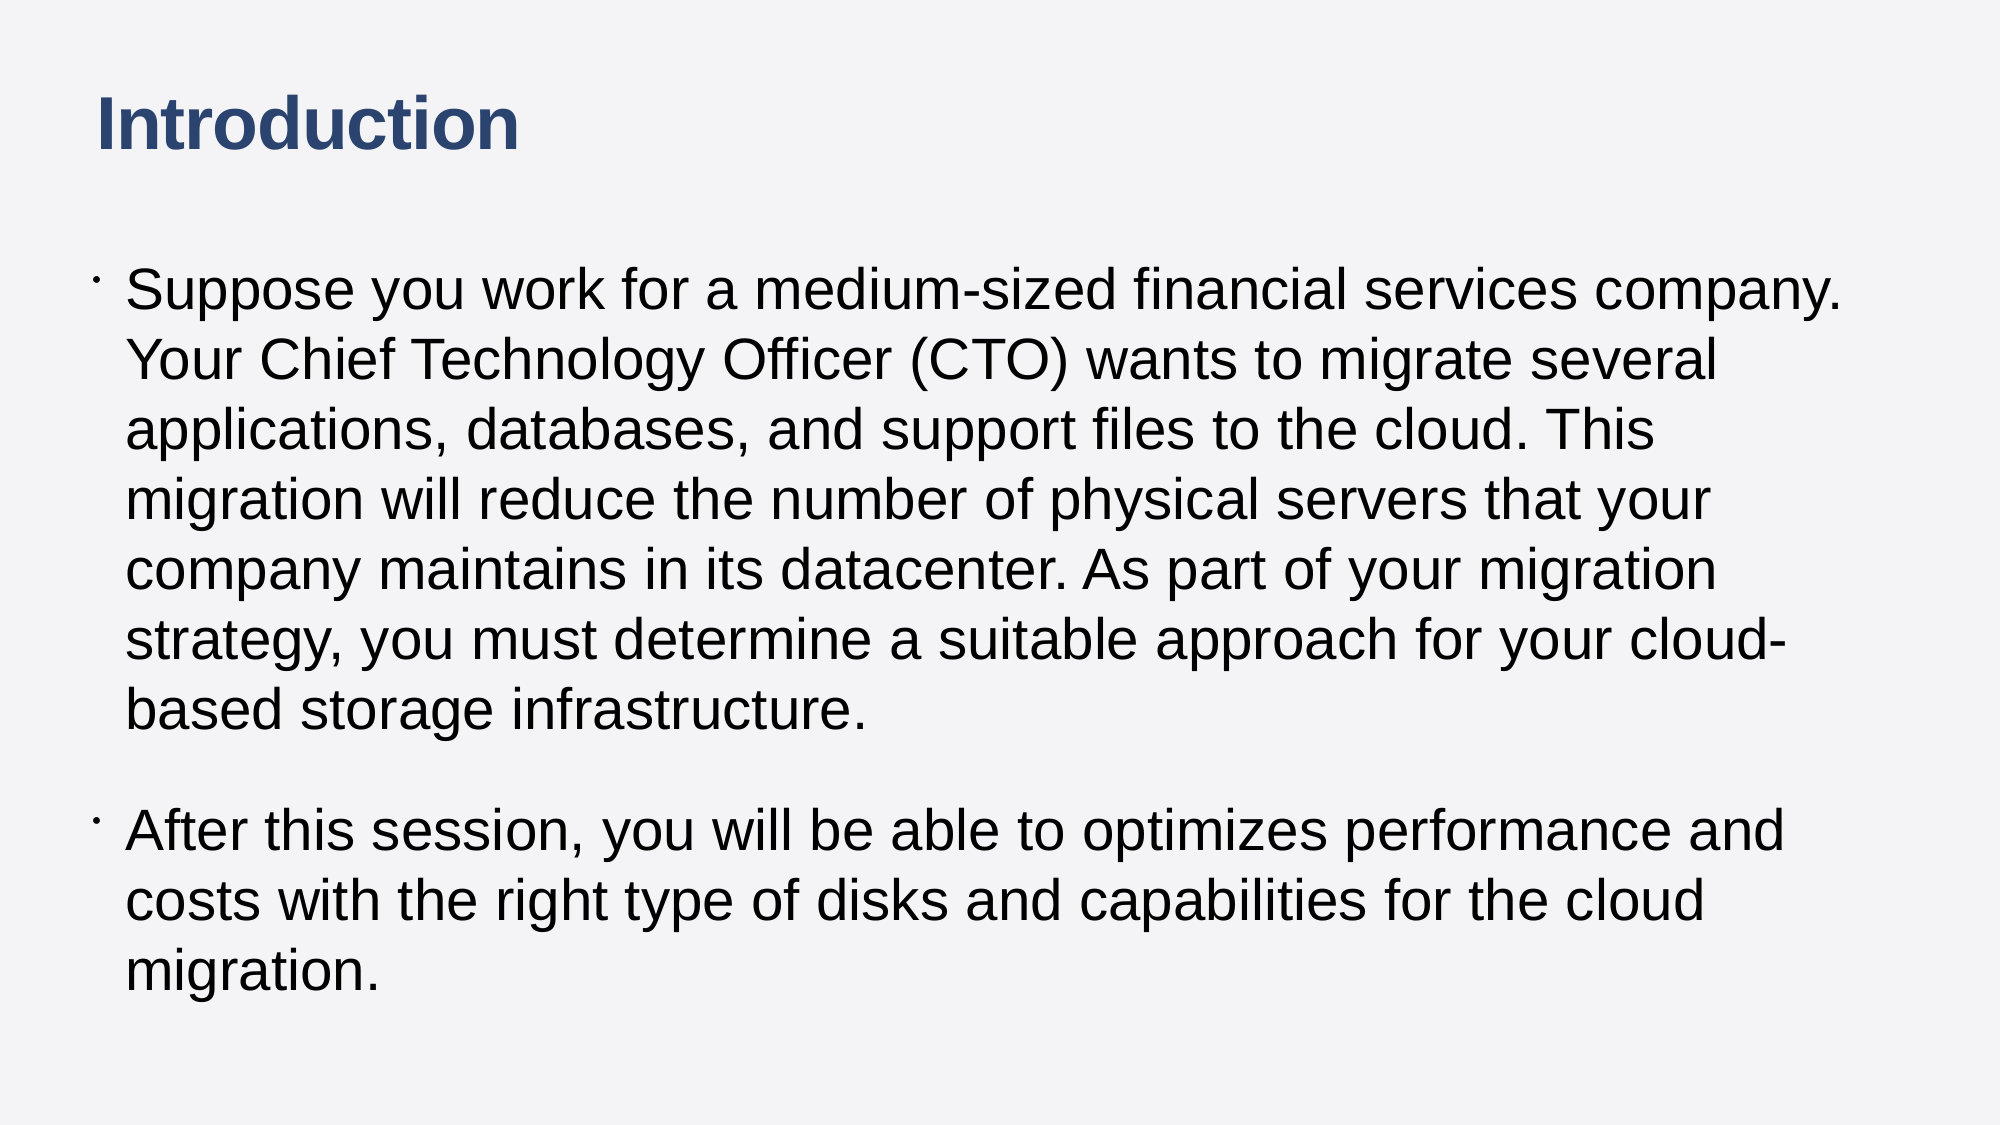

# Introduction
Suppose you work for a medium-sized financial services company. Your Chief Technology Officer (CTO) wants to migrate several applications, databases, and support files to the cloud. This migration will reduce the number of physical servers that your company maintains in its datacenter. As part of your migration strategy, you must determine a suitable approach for your cloud-based storage infrastructure.
After this session, you will be able to optimizes performance and costs with the right type of disks and capabilities for the cloud migration.